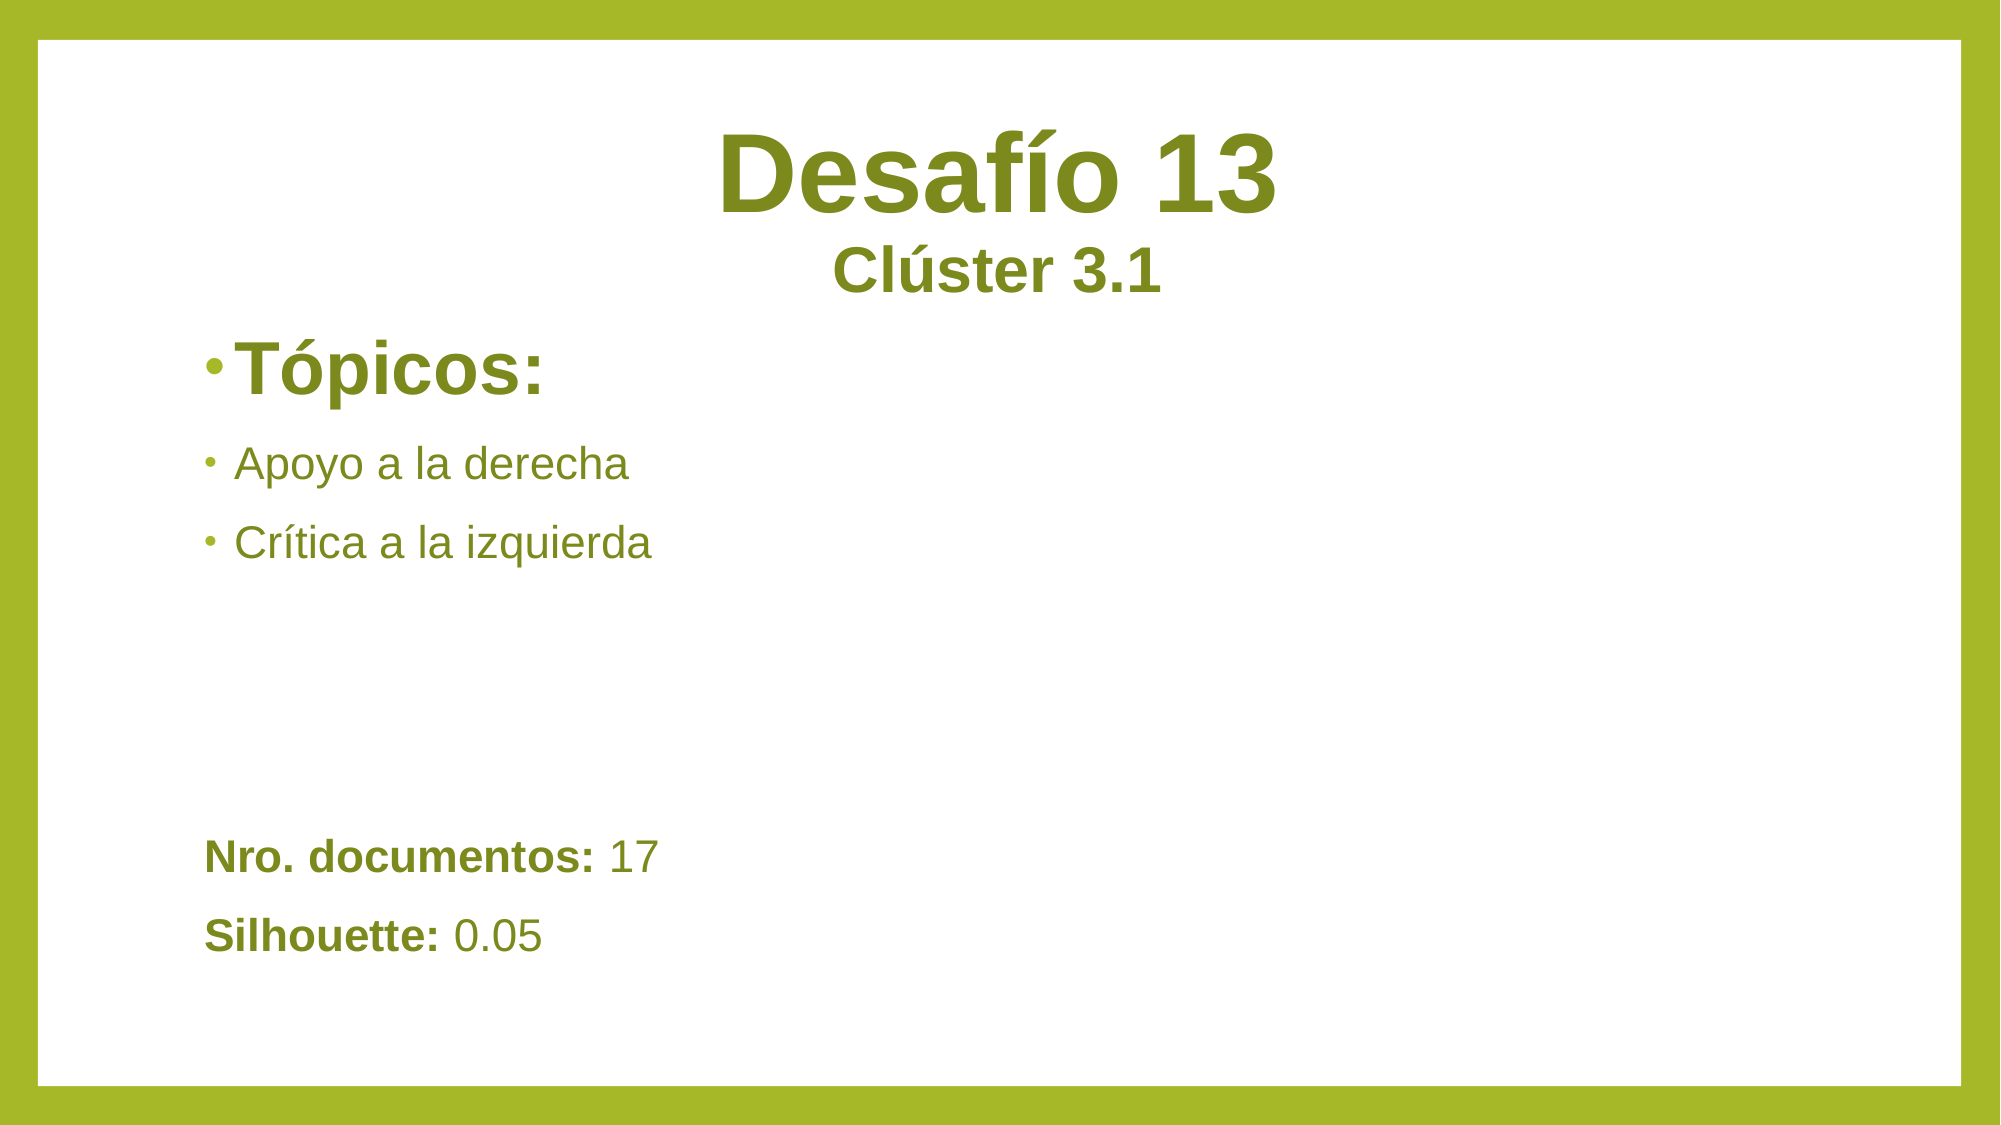

# Desafío 13 Clúster 3.1
Tópicos:
Apoyo a la derecha
Crítica a la izquierda

Nro. documentos: 17
Silhouette: 0.05